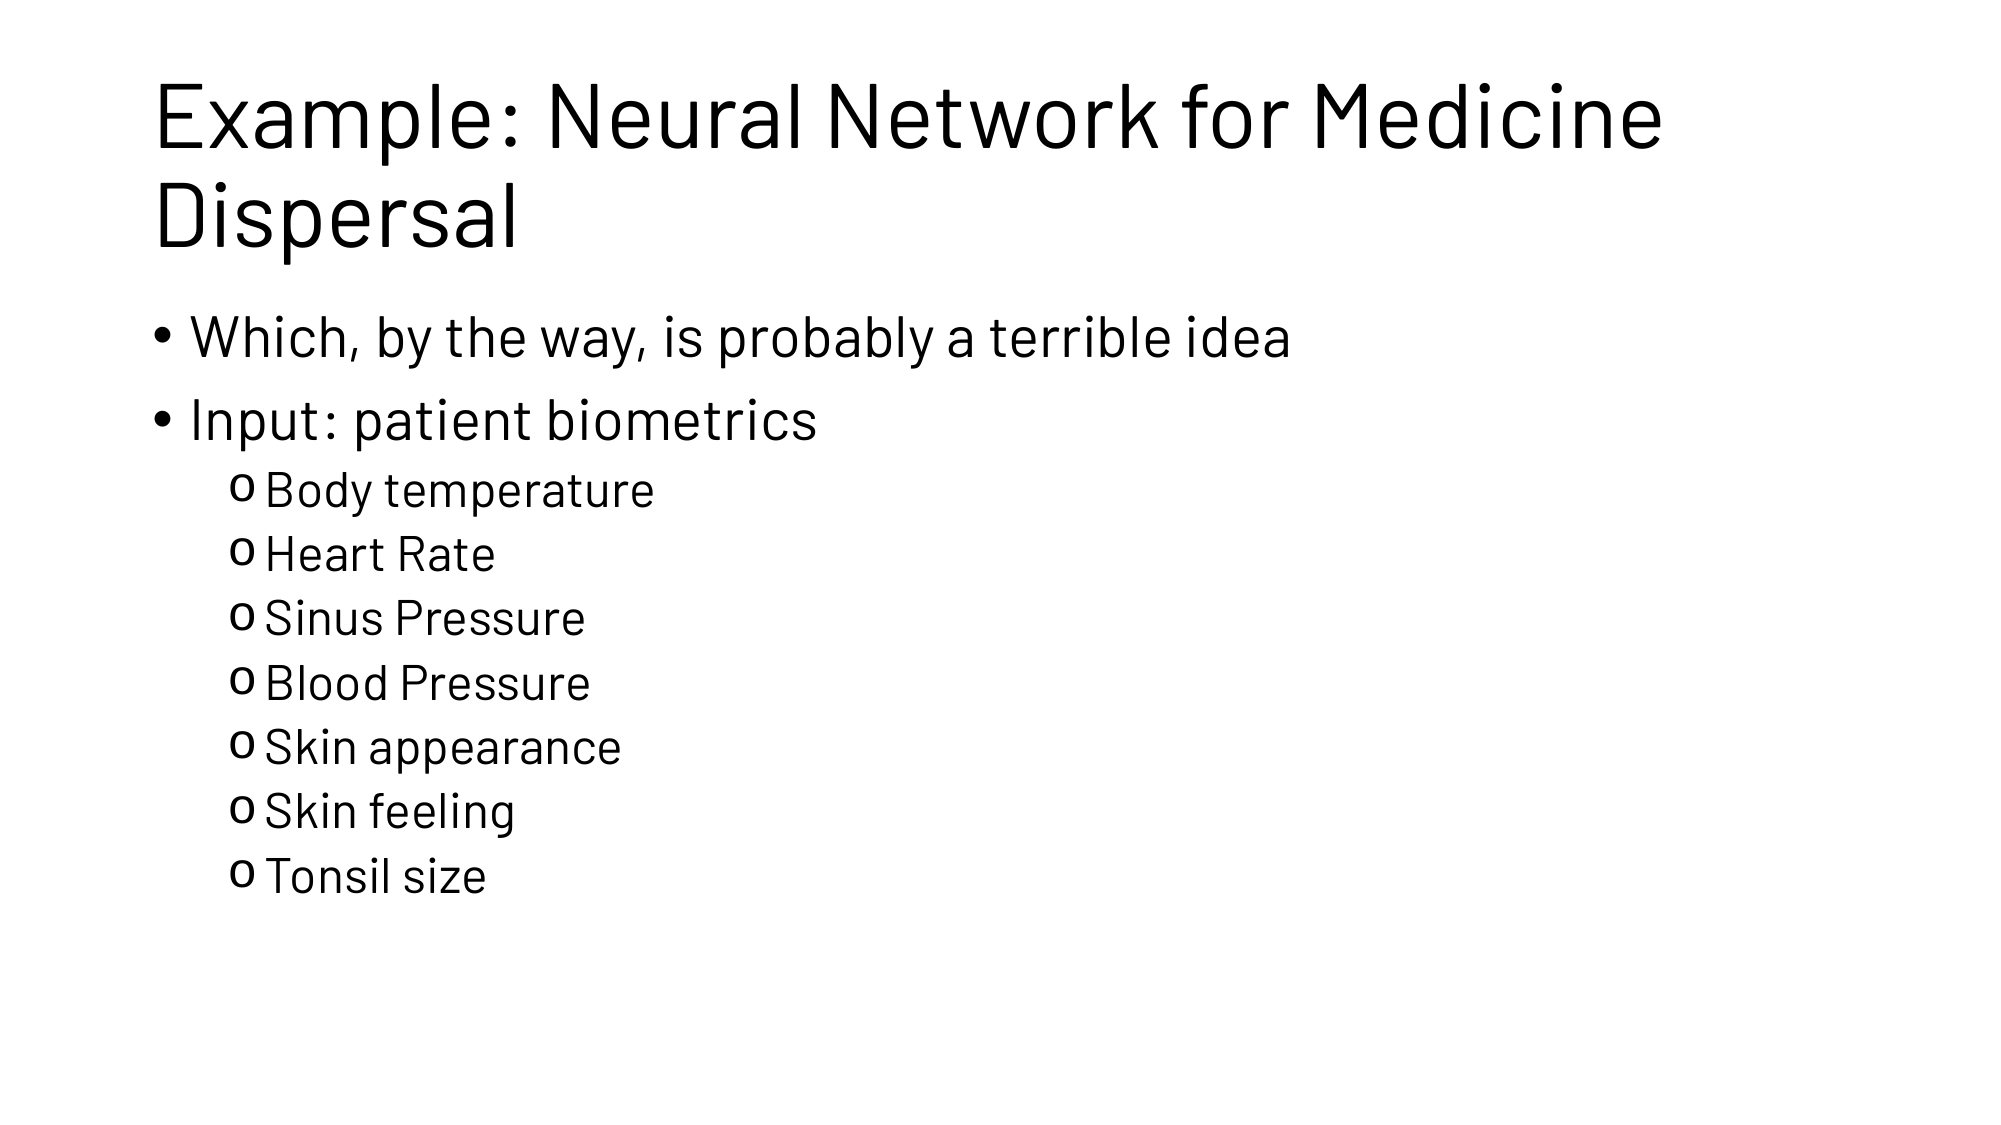

# Example: Neural Network for Medicine Dispersal
Which, by the way, is probably a terrible idea
Input: patient biometrics
Body temperature
Heart Rate
Sinus Pressure
Blood Pressure
Skin appearance
Skin feeling
Tonsil size